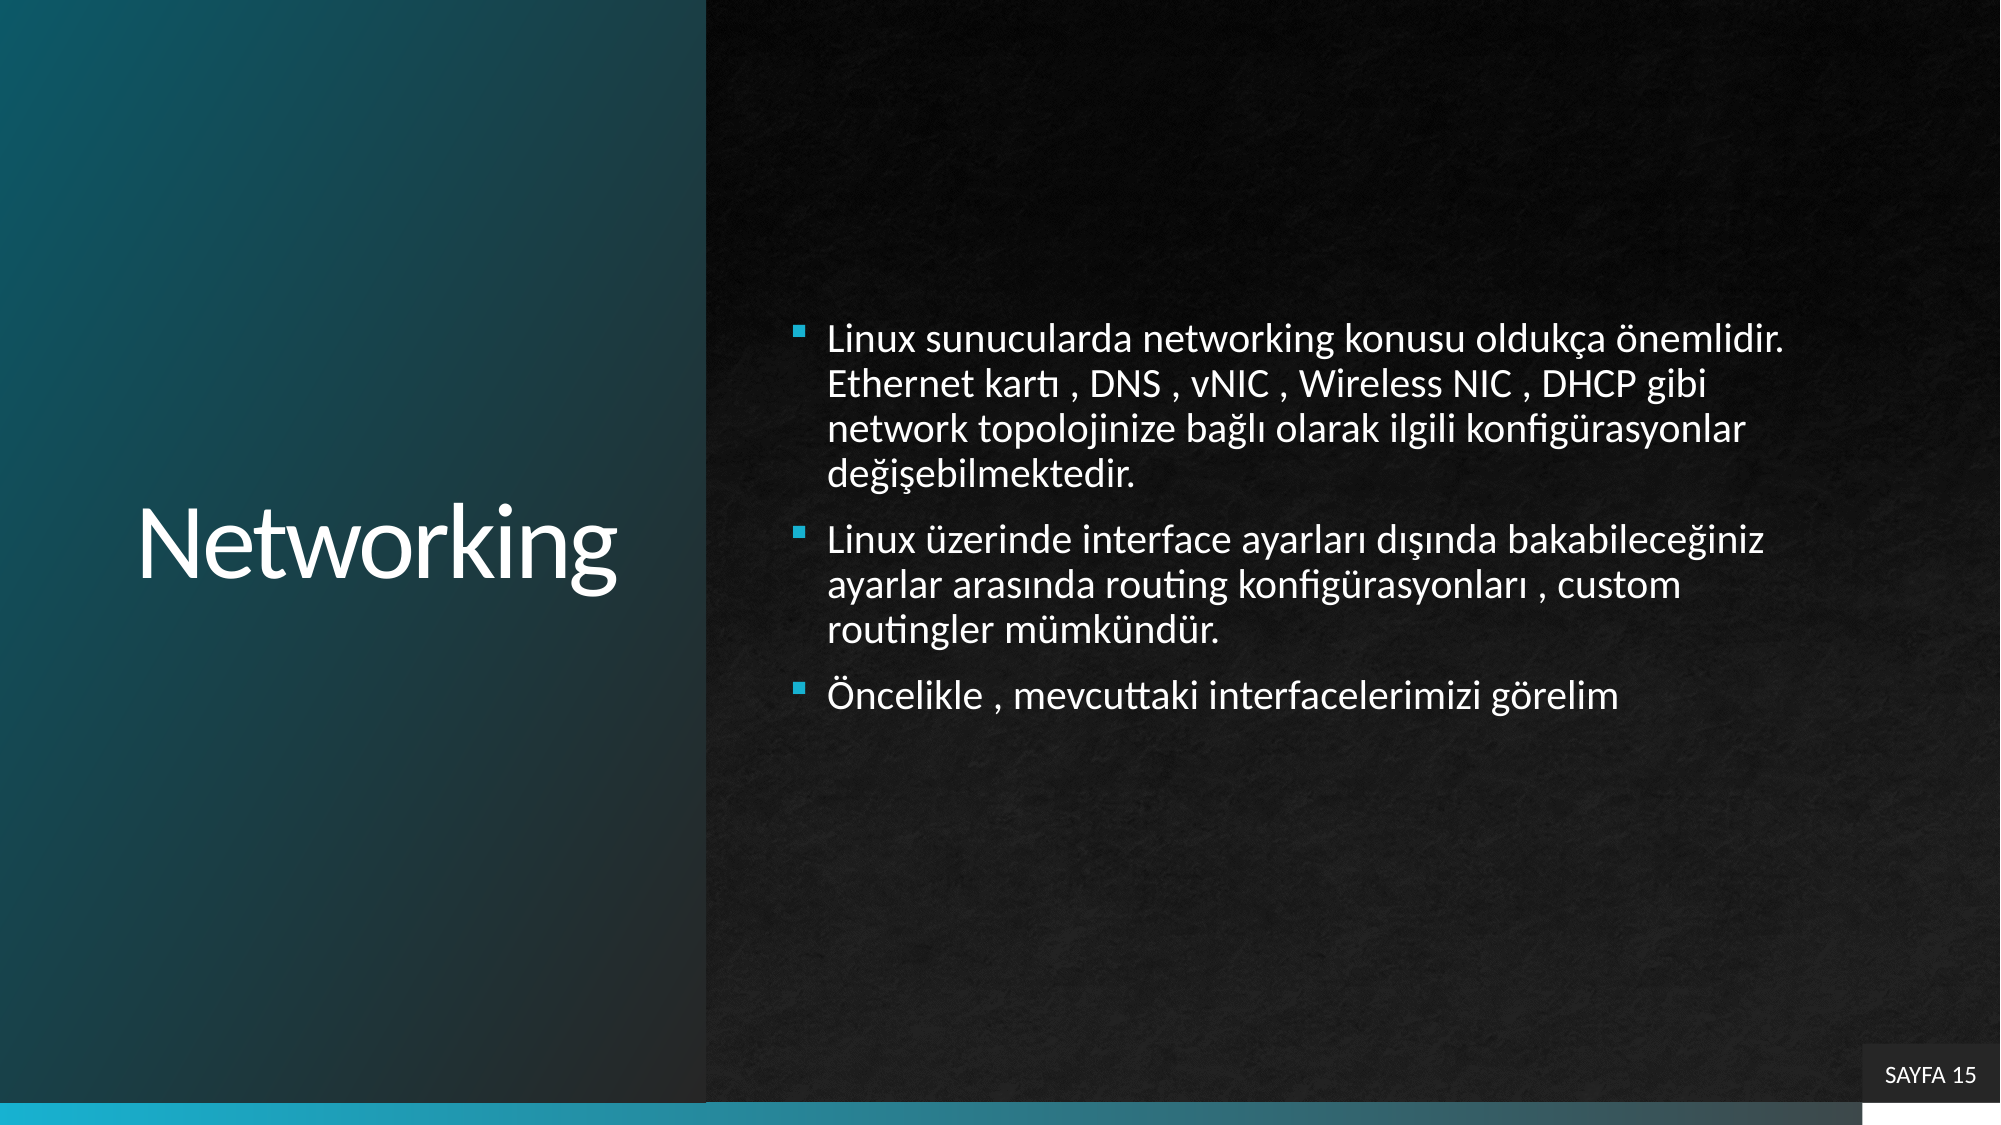

# Networking
Linux sunucularda networking konusu oldukça önemlidir. Ethernet kartı , DNS , vNIC , Wireless NIC , DHCP gibi network topolojinize bağlı olarak ilgili konfigürasyonlar değişebilmektedir.
Linux üzerinde interface ayarları dışında bakabileceğiniz ayarlar arasında routing konfigürasyonları , custom routingler mümkündür.
Öncelikle , mevcuttaki interfacelerimizi görelim

SAYFA 15